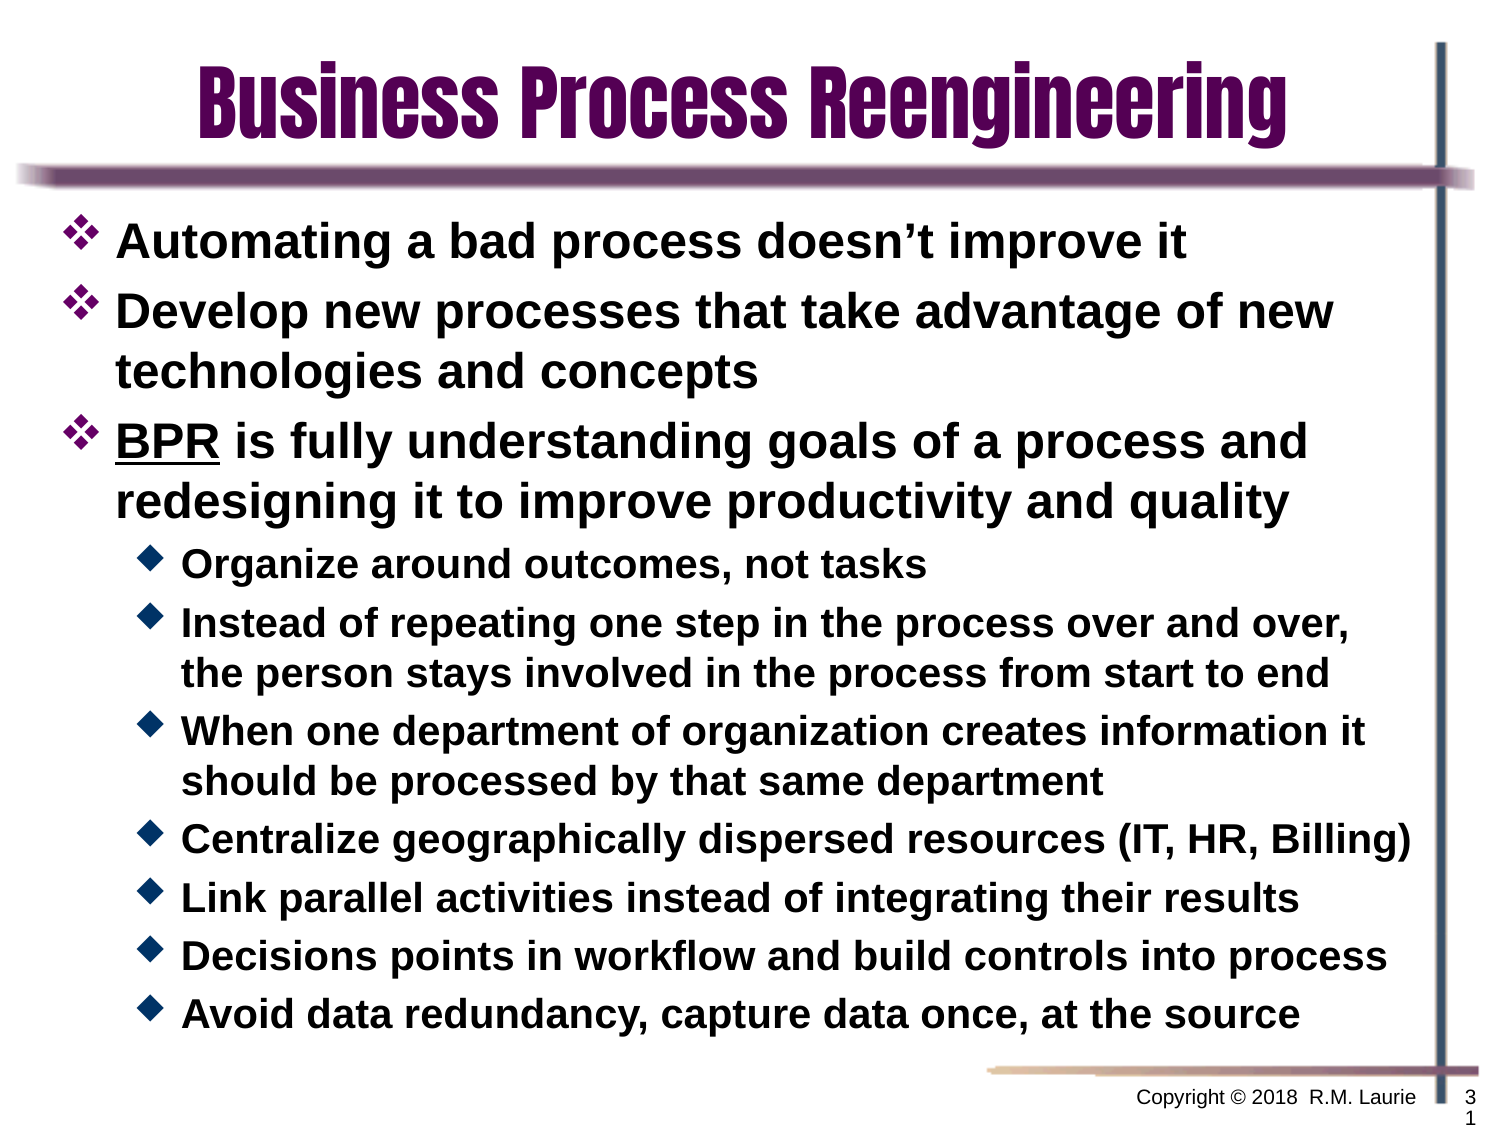

# Business Process Reengineering
Automating a bad process doesn’t improve it
Develop new processes that take advantage of new technologies and concepts
BPR is fully understanding goals of a process and redesigning it to improve productivity and quality
Organize around outcomes, not tasks
Instead of repeating one step in the process over and over, the person stays involved in the process from start to end
When one department of organization creates information it should be processed by that same department
Centralize geographically dispersed resources (IT, HR, Billing)
Link parallel activities instead of integrating their results
Decisions points in workflow and build controls into process
Avoid data redundancy, capture data once, at the source
Copyright © 2018  R.M. Laurie
31